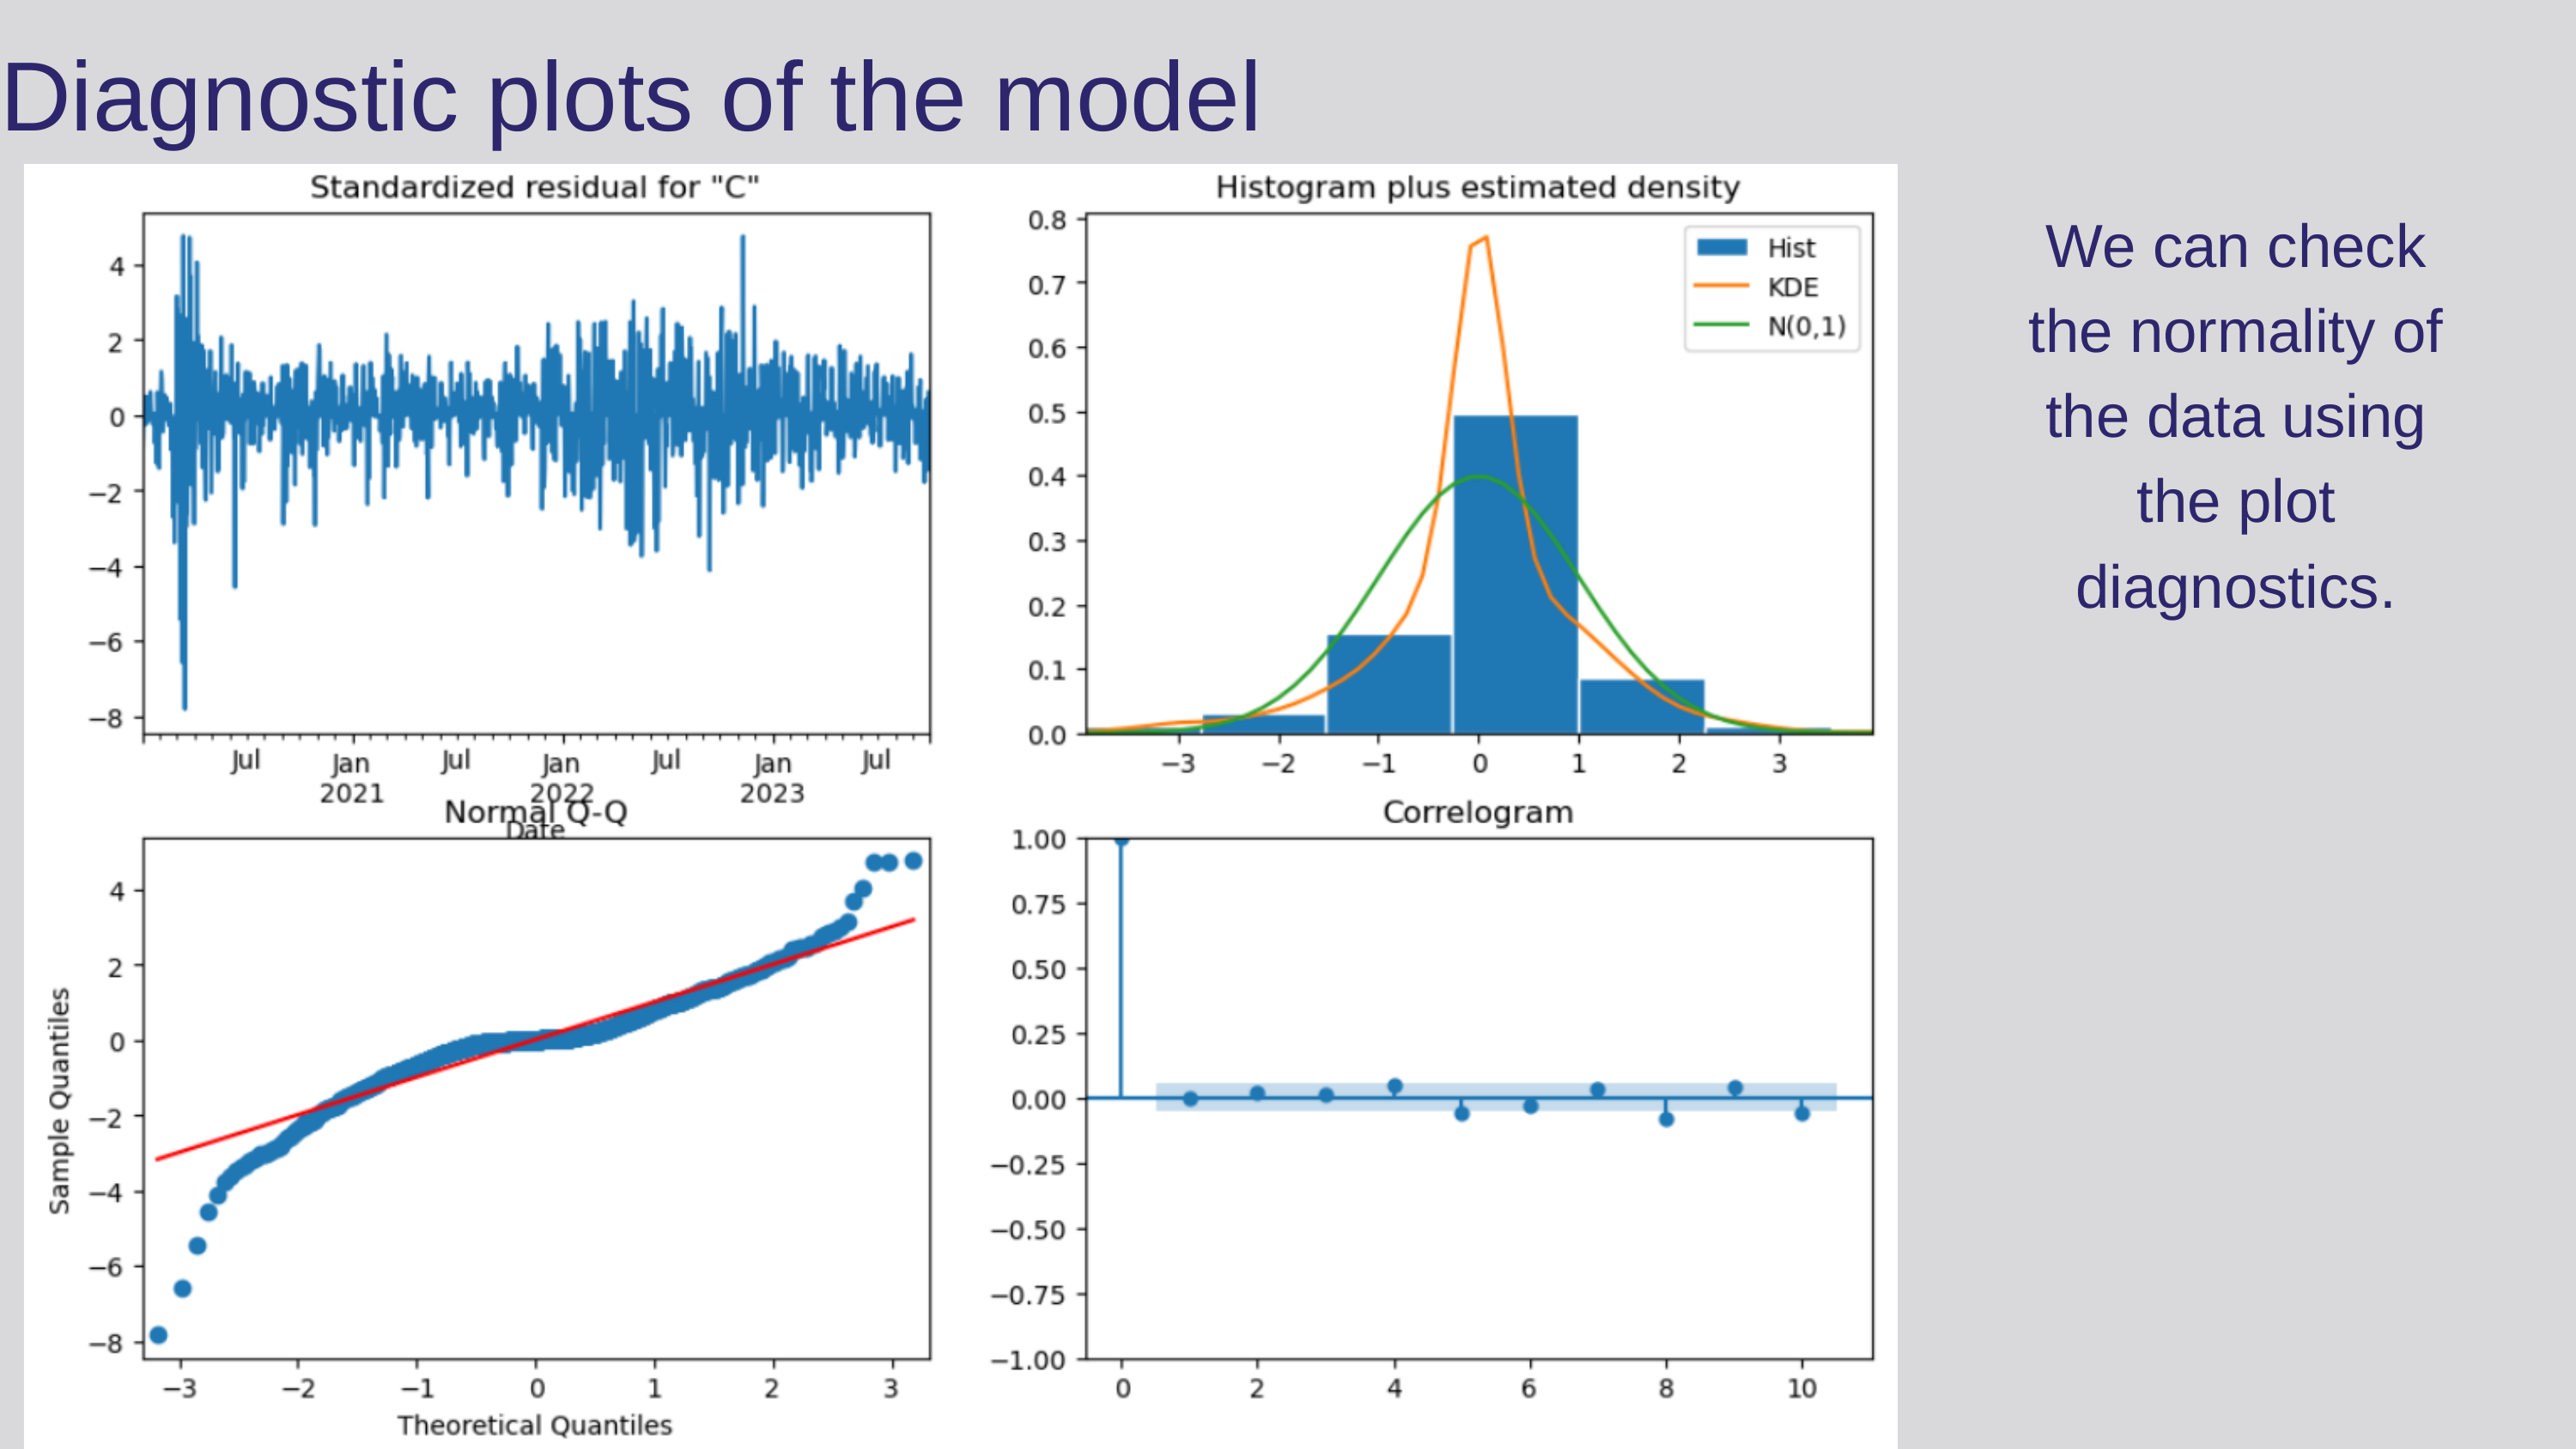

Diagnostic plots of the model

We can check the normality of the data using the plot diagnostics.